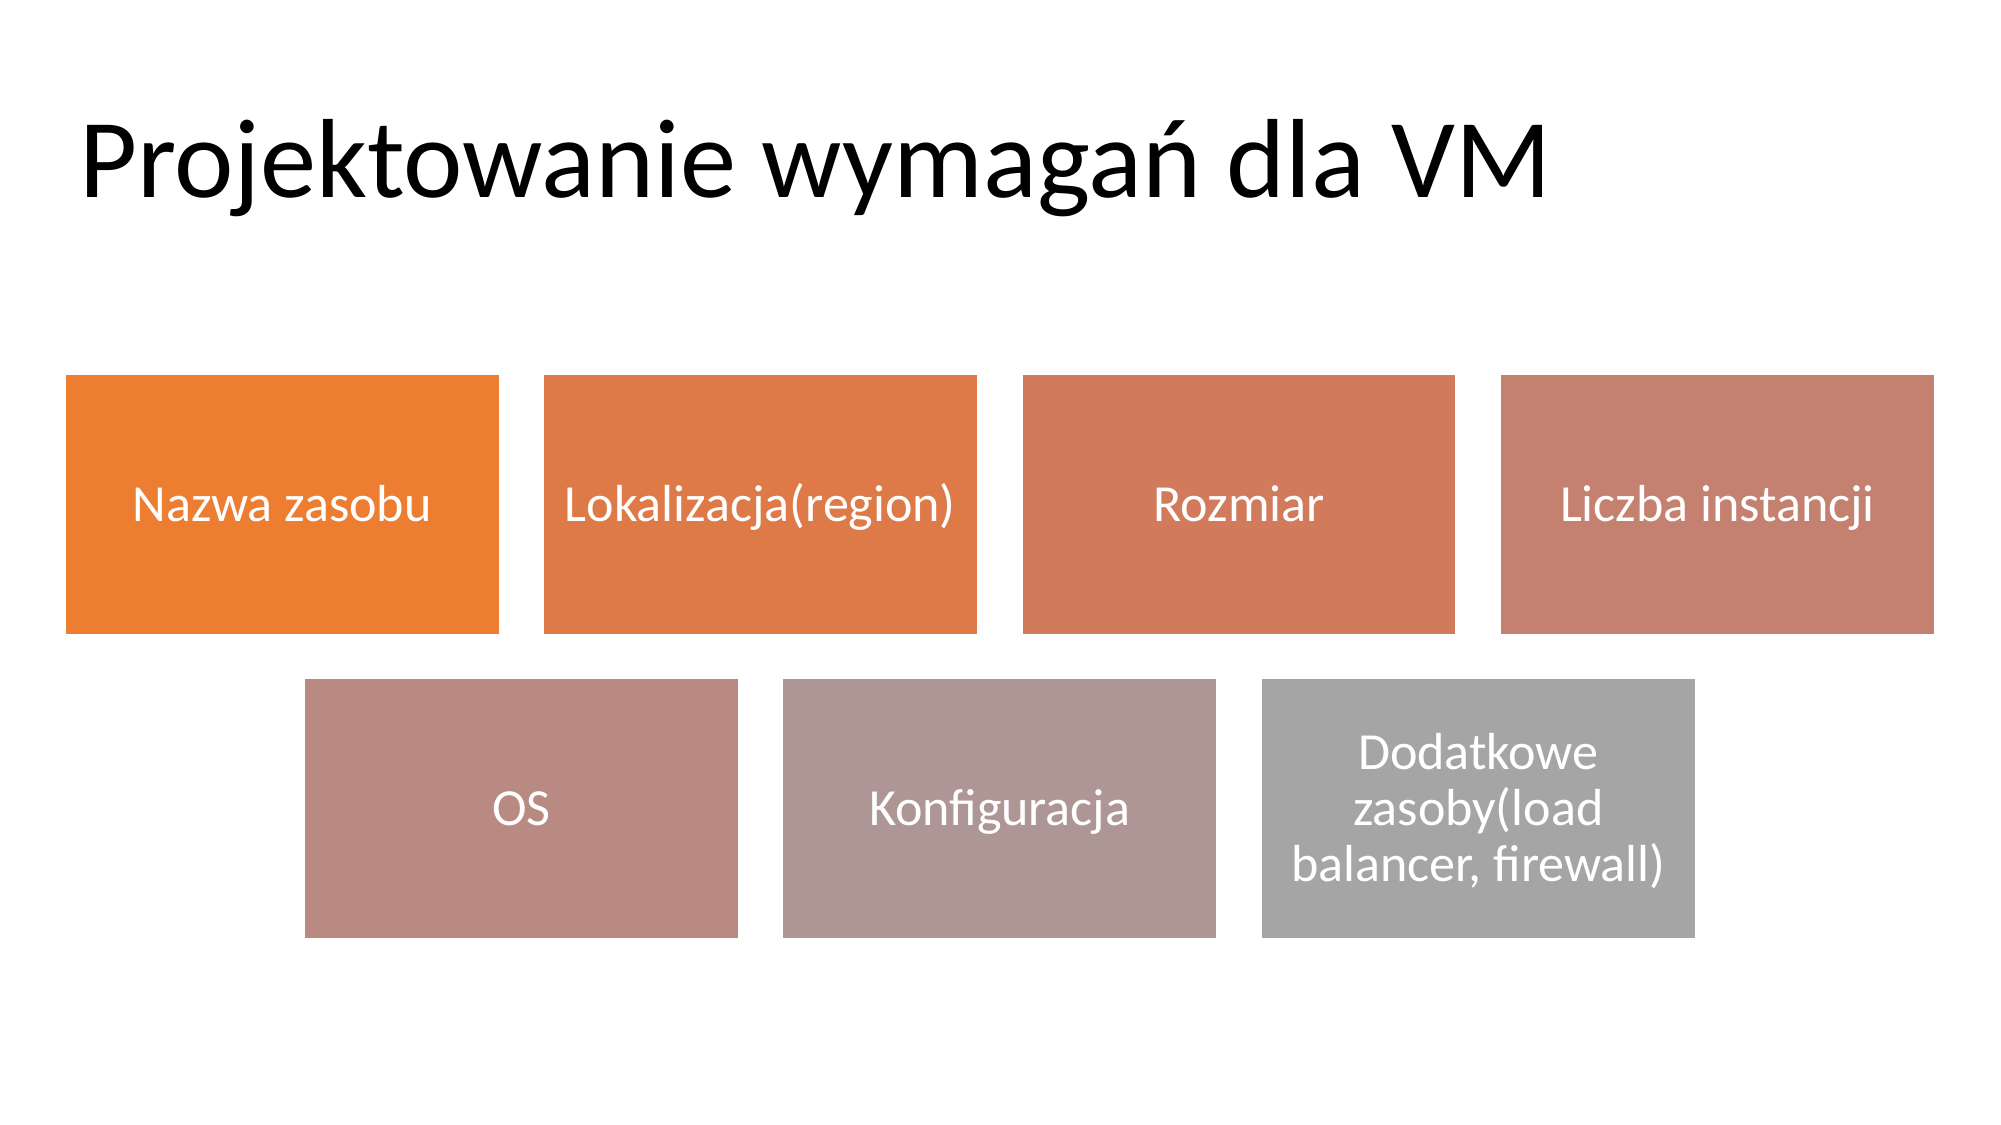

# Projektowanie wymagań dla VM
Nazwa zasobu
Lokalizacja(region)
Rozmiar
Liczba instancji
OS
Konfiguracja
Dodatkowe zasoby(load balancer, firewall)